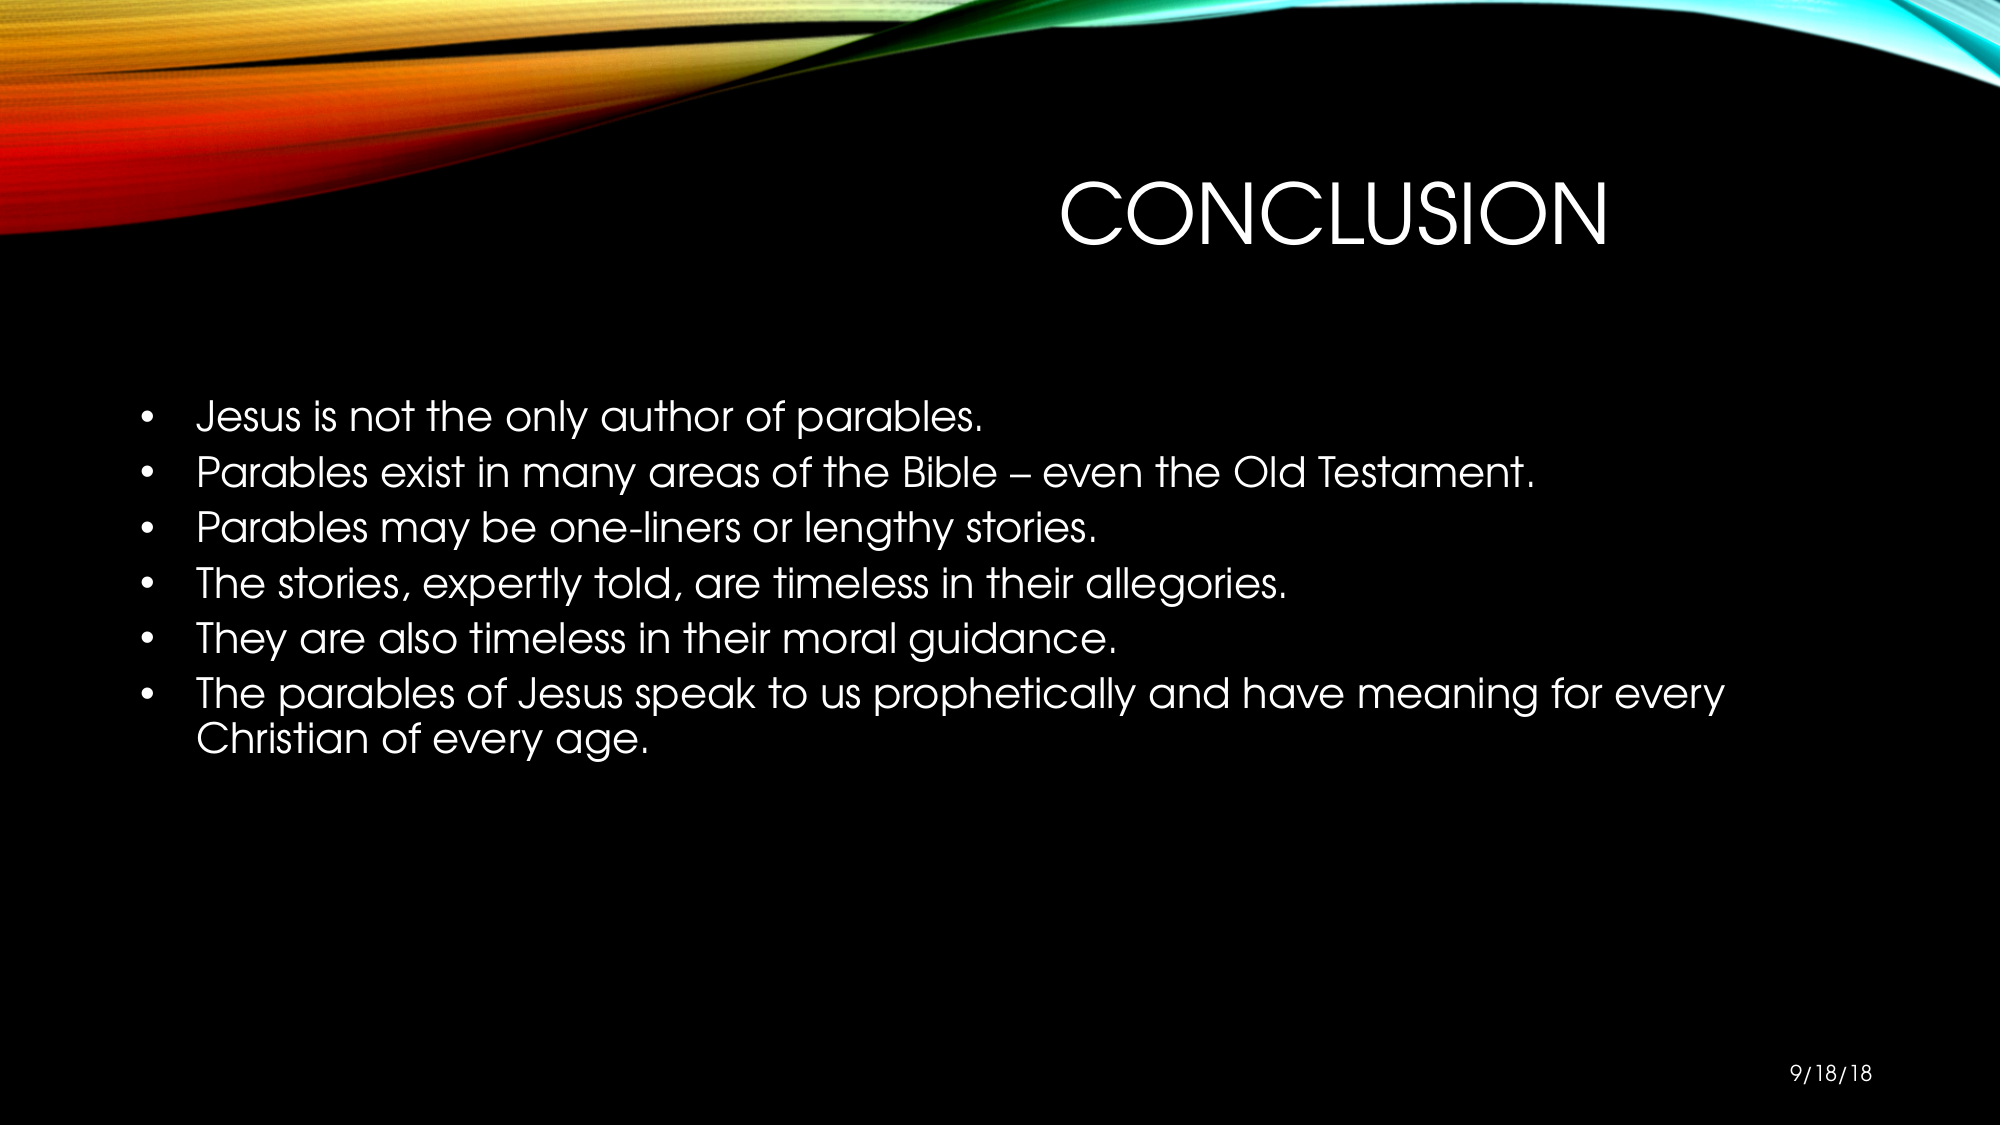

# Conclusion
Jesus is not the only author of parables.
Parables exist in many areas of the Bible – even the Old Testament.
Parables may be one-liners or lengthy stories.
The stories, expertly told, are timeless in their allegories.
They are also timeless in their moral guidance.
The parables of Jesus speak to us prophetically and have meaning for every Christian of every age.

9/18/18